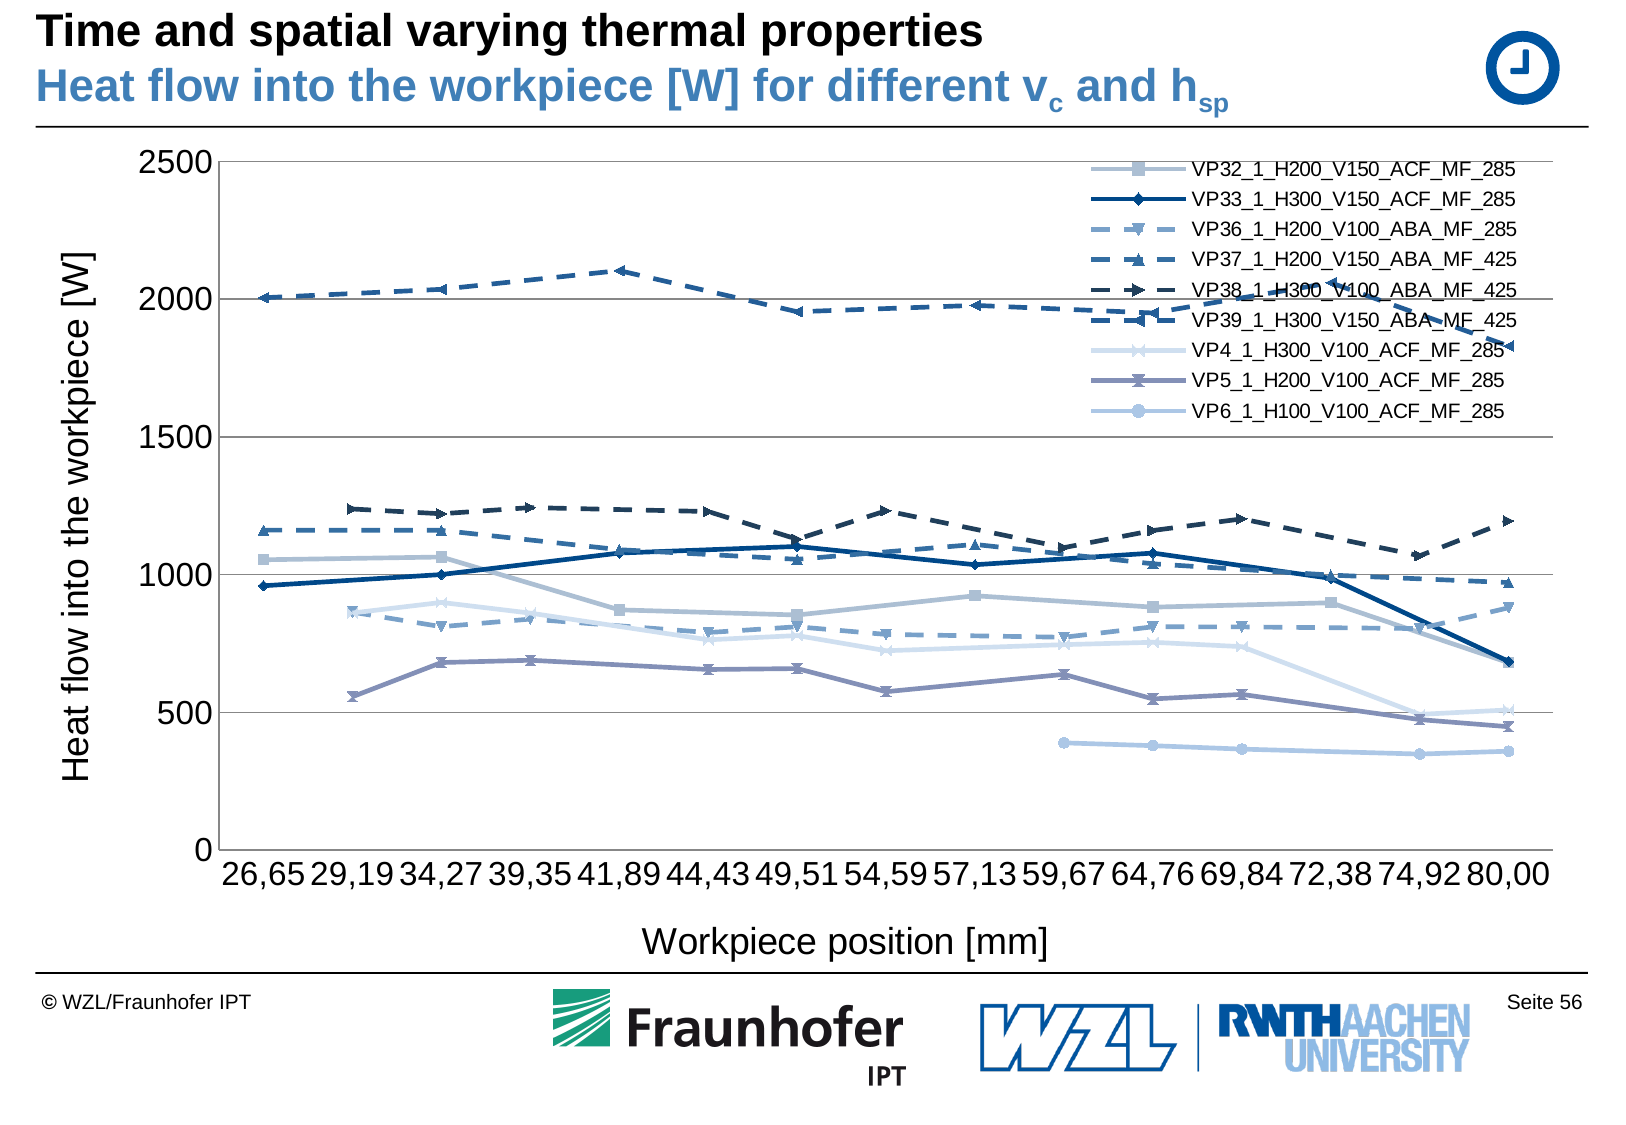

# Time and spatial varying thermal properties Heat flow into the workpiece [W] for different vc and hsp

### Chart

| Category | VP32_1_H200_V150_ACF_MF_285 | VP33_1_H300_V150_ACF_MF_285 | VP36_1_H200_V100_ABA_MF_285 | VP37_1_H200_V150_ABA_MF_425 | VP38_1_H300_V100_ABA_MF_425 | VP39_1_H300_V150_ABA_MF_425 | VP4_1_H300_V100_ACF_MF_285 | VP5_1_H200_V100_ACF_MF_285 | VP6_1_H100_V100_ACF_MF_285 |
|---|---|---|---|---|---|---|---|---|---|
| 26,65 | 1053.8602324351875 | 959.6397250069631 | None | 1161.2784328271612 | None | 2004.9905493530873 | None | None | None |
| 29,19 | None | None | 863.5910506539828 | None | 1238.1641787524097 | None | 860.5708521872634 | 556.632907570264 | None |
| 34,27 | 1063.7966457177245 | 1000.2656330083005 | 810.8866429093307 | 1160.6860295500821 | 1220.9685686233809 | 2035.5071699643731 | 898.9103699015266 | 680.9455683655992 | None |
| 39,35 | None | None | 838.5315769553099 | None | 1243.44137767534 | None | 860.2356862727822 | 689.2776355768447 | None |
| 41,89 | 872.0636820835591 | 1078.3382338388337 | None | 1090.4777437216208 | None | 2103.527812685799 | None | None | None |
| 44,43 | None | None | 789.6709589810275 | None | 1228.975285858924 | None | 763.4150460687467 | 655.4118914841451 | None |
| 49,51 | 853.3864055104898 | 1102.2945128308643 | 810.7935057459667 | 1055.5866203551695 | 1128.4549568577393 | 1954.2461402486747 | 778.7820459737136 | 658.8899167941275 | None |
| 54,59 | None | None | 782.82670157963 | None | 1231.8210859176131 | None | 723.737029000154 | 575.0226359431211 | None |
| 57,13 | 923.4847291798001 | 1035.8592703506079 | None | 1109.4835718610643 | None | 1977.2857638414303 | None | None | None |
| 59,67 | None | None | 772.7201920844816 | None | 1098.0302753289104 | None | 745.8602822159373 | 637.8855922221225 | 389.3549549929928 |
| 64,76 | 881.8760032134162 | 1078.1801439099495 | 810.5422405494521 | 1039.356197638785 | 1159.9772392071836 | 1949.6744263057462 | 754.4087886321308 | 548.7623587299015 | 379.0149771359652 |
| 69,84 | None | None | 810.3415954135976 | None | 1202.5547783200045 | None | 738.6688410112379 | 565.3424573380805 | 366.5124843523795 |
| 72,38 | 897.6035453862985 | 986.2507414017846 | None | 998.4388789839891 | None | 2059.3084001995157 | None | None | None |
| 74,92 | None | None | 804.0756100211322 | None | 1068.418367302894 | None | 492.65752919488 | 473.90593069525653 | 348.55274714644577 |
| 80,00 | 680.5211285054527 | 685.0801093558762 | 879.7777000161631 | 971.1750106485249 | 1194.7330210905593 | 1829.5884908155163 | 508.96063280720296 | 447.8599425011769 | 358.9991660273304 |